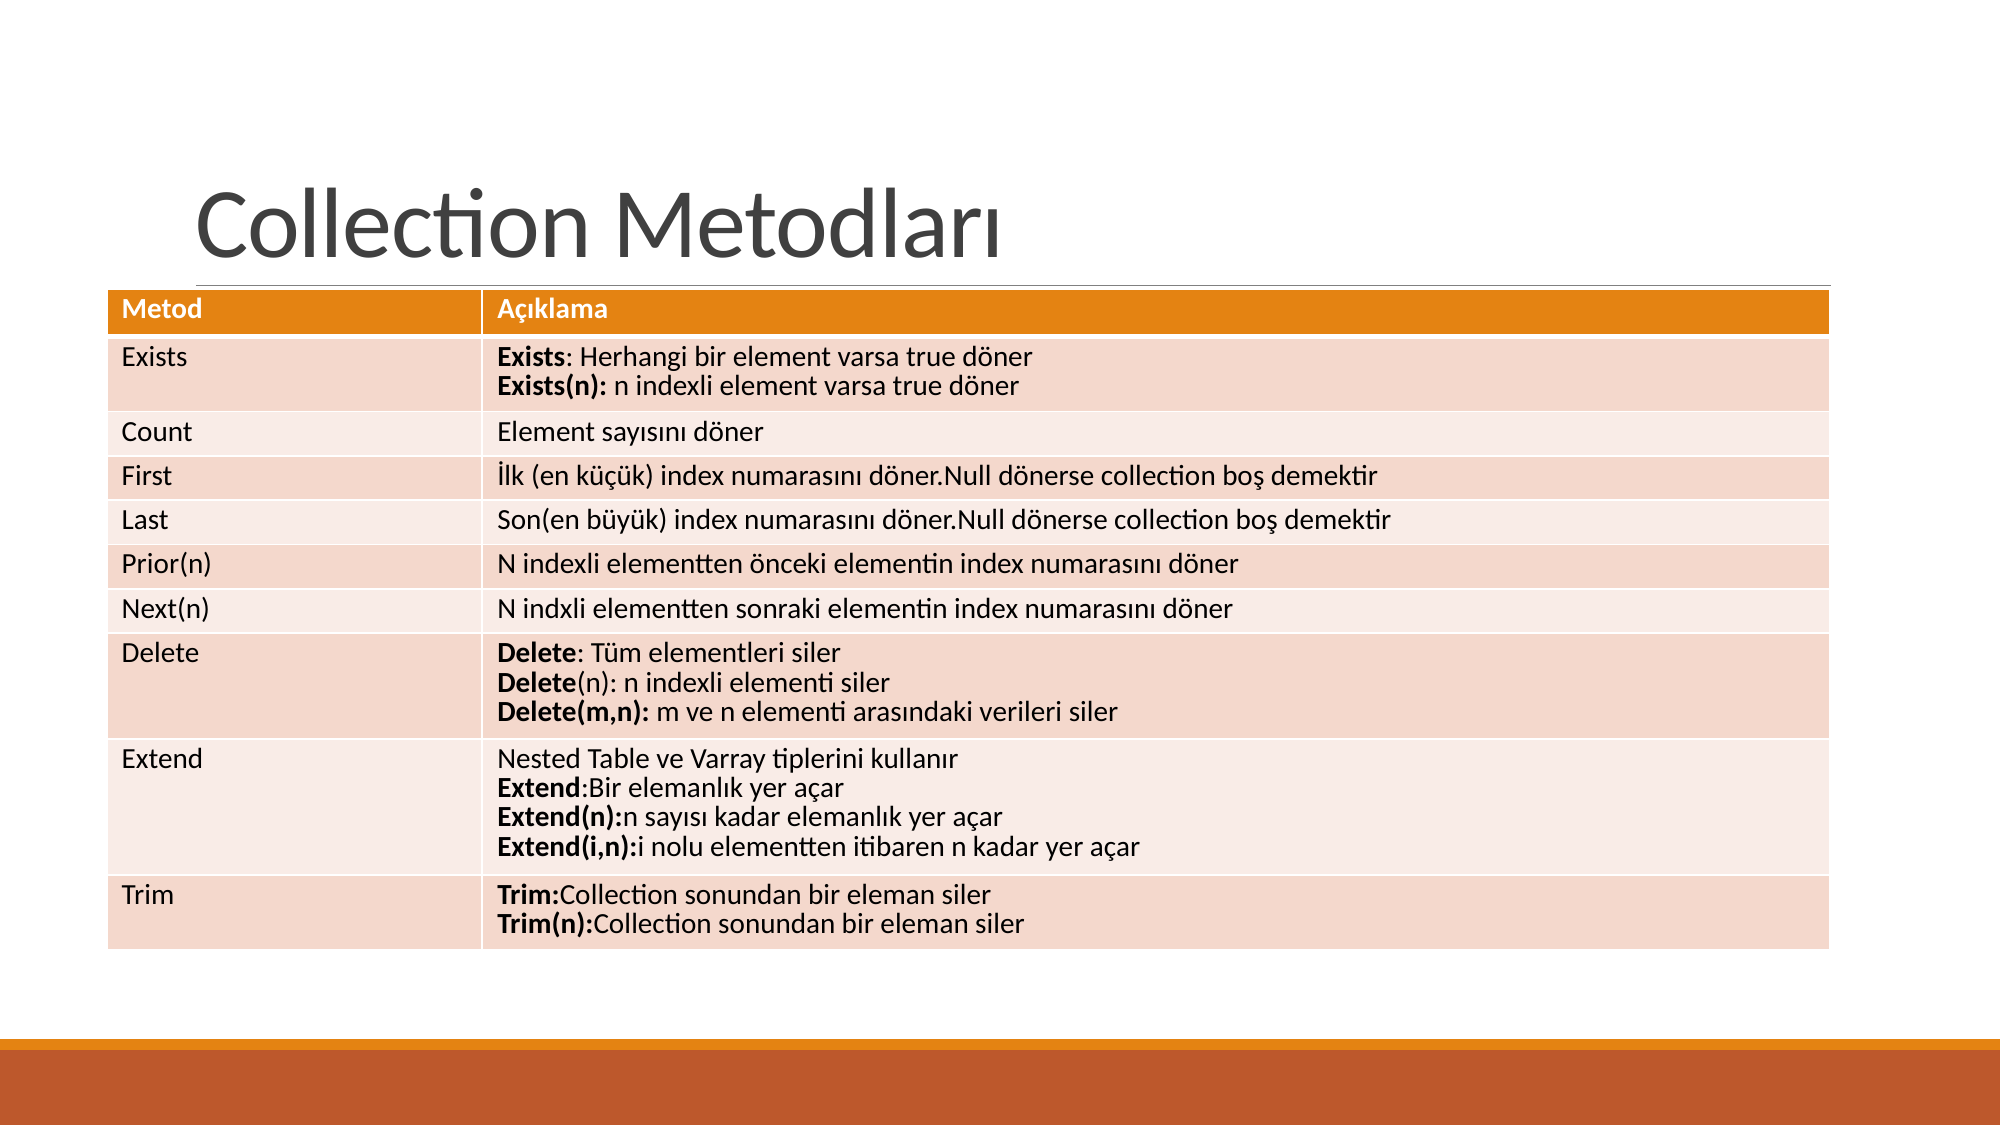

# Collection Metodları
| Metod | Açıklama |
| --- | --- |
| Exists | Exists: Herhangi bir element varsa true döner Exists(n): n indexli element varsa true döner |
| Count | Element sayısını döner |
| First | İlk (en küçük) index numarasını döner.Null dönerse collection boş demektir |
| Last | Son(en büyük) index numarasını döner.Null dönerse collection boş demektir |
| Prior(n) | N indexli elementten önceki elementin index numarasını döner |
| Next(n) | N indxli elementten sonraki elementin index numarasını döner |
| Delete | Delete: Tüm elementleri siler Delete(n): n indexli elementi siler Delete(m,n): m ve n elementi arasındaki verileri siler |
| Extend | Nested Table ve Varray tiplerini kullanır Extend:Bir elemanlık yer açar Extend(n):n sayısı kadar elemanlık yer açar Extend(i,n):i nolu elementten itibaren n kadar yer açar |
| Trim | Trim:Collection sonundan bir eleman siler Trim(n):Collection sonundan bir eleman siler |
|  |
| --- |